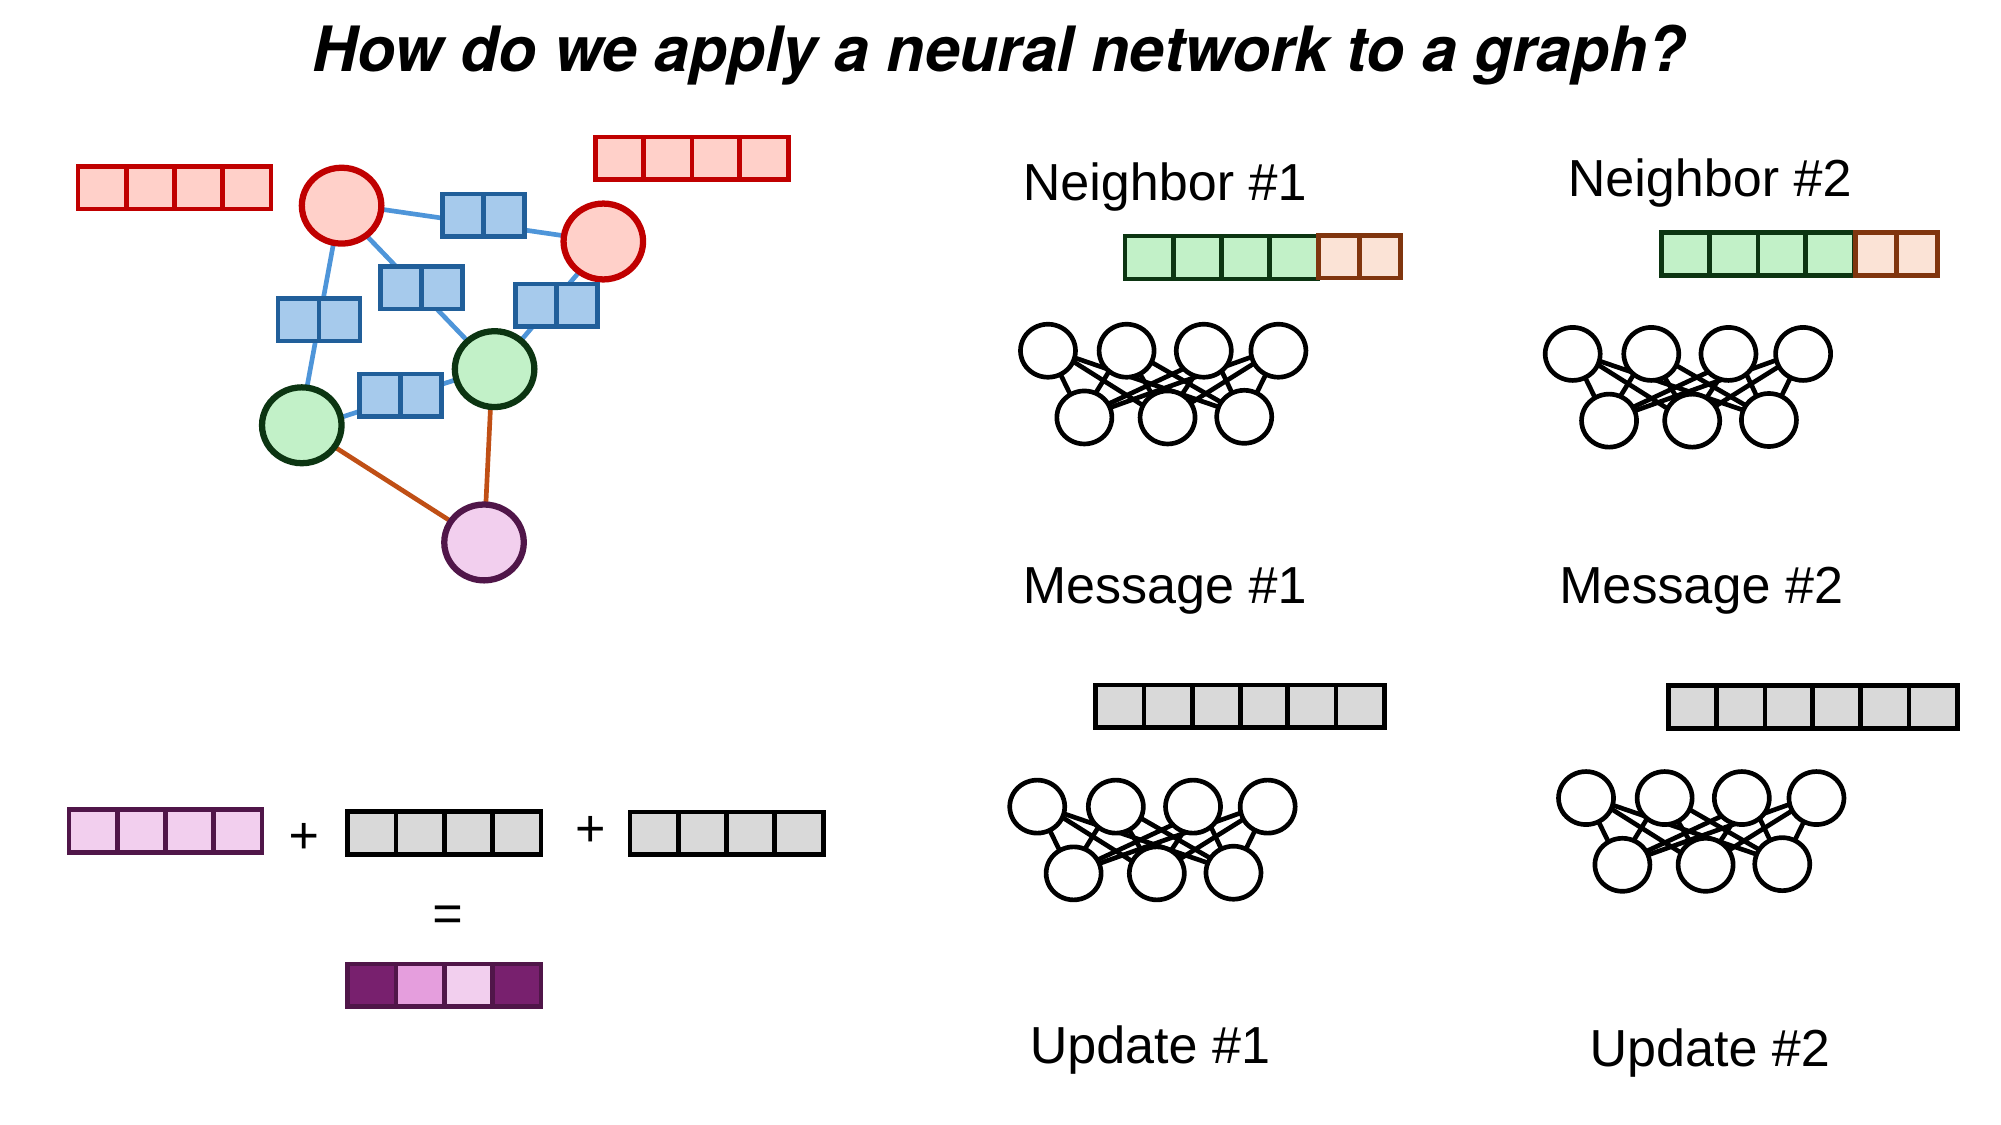

How do we apply a neural network to a graph?

Neighbor #2
Neighbor #1

Message #1
Message #2

+
+
=

Update #1
Update #2